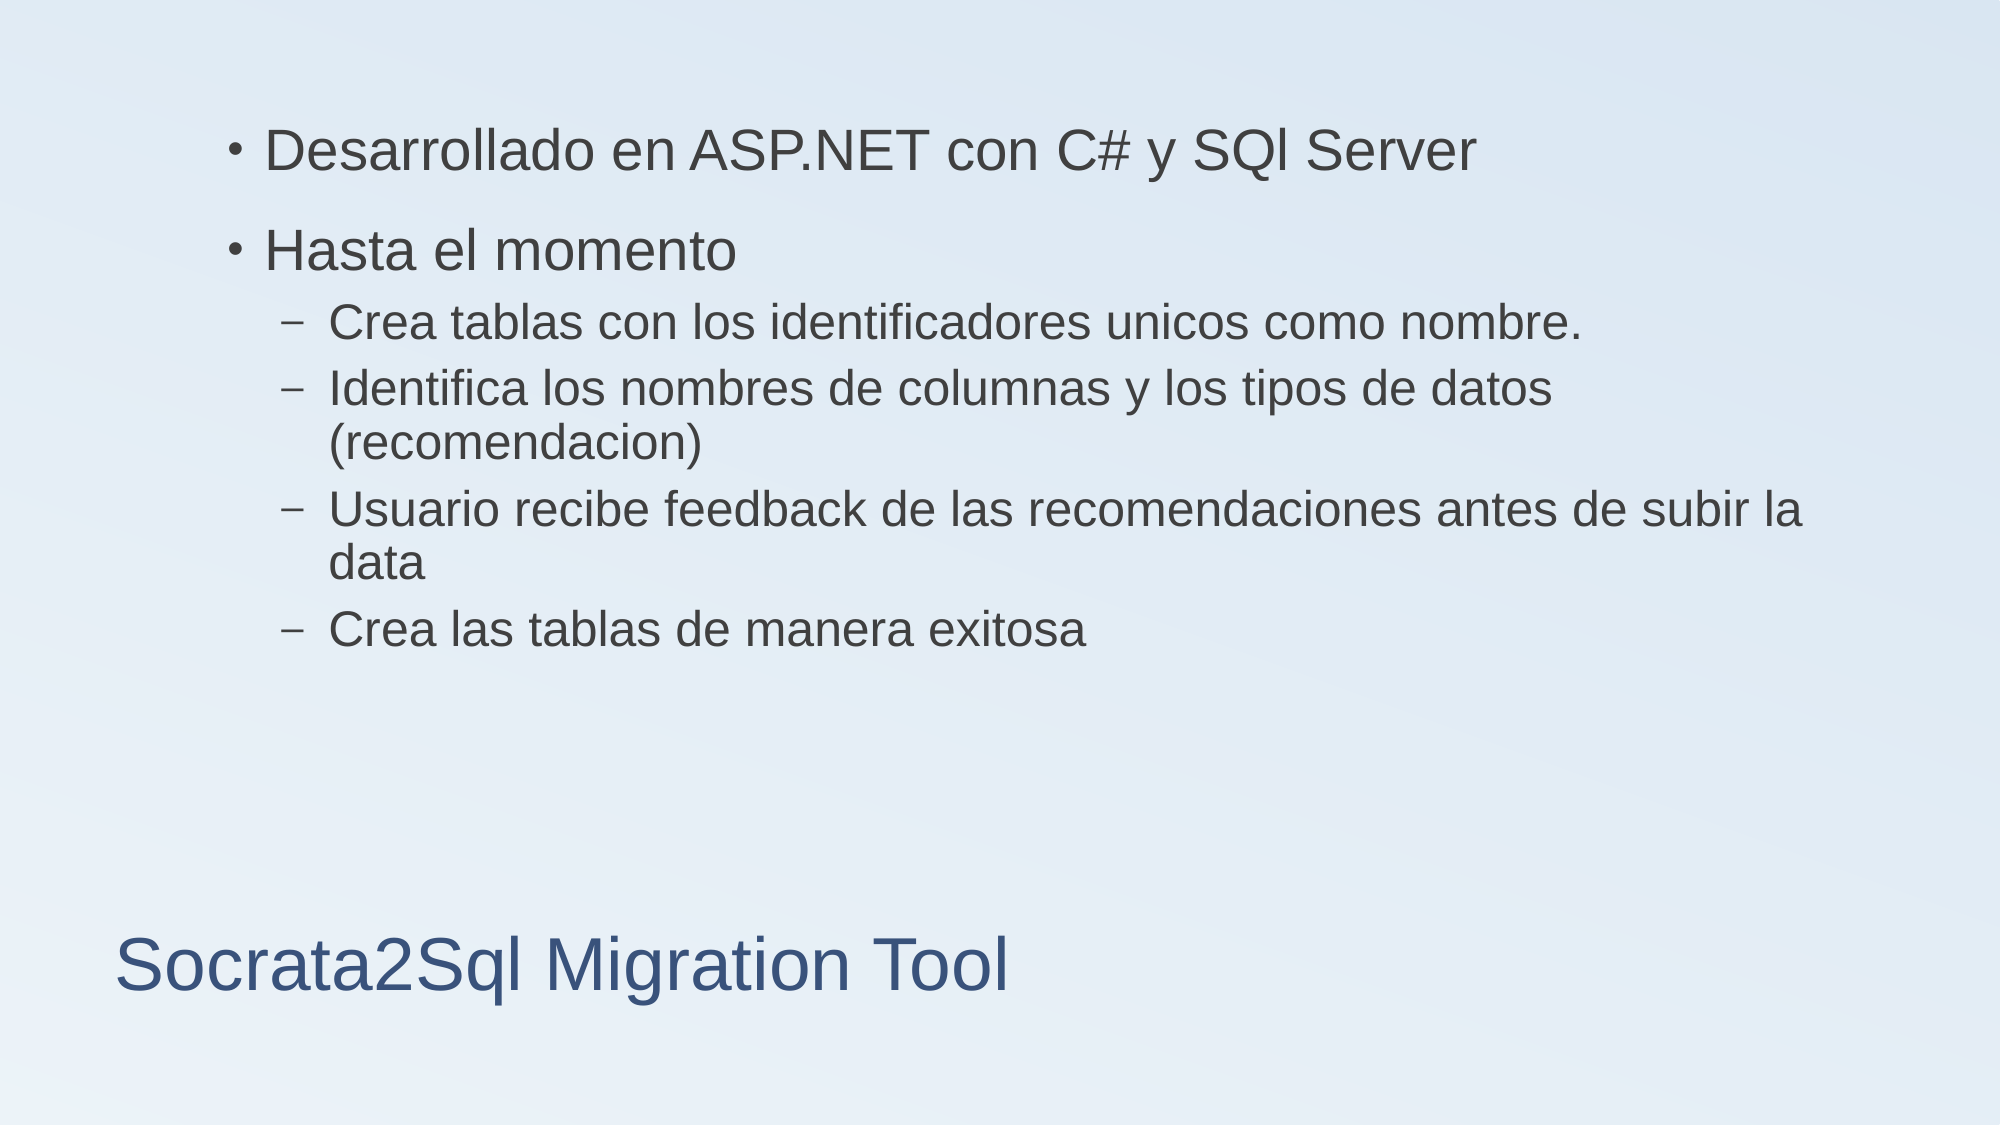

Desarrollado en ASP.NET con C# y SQl Server
Hasta el momento
Crea tablas con los identificadores unicos como nombre.
Identifica los nombres de columnas y los tipos de datos (recomendacion)
Usuario recibe feedback de las recomendaciones antes de subir la data
Crea las tablas de manera exitosa

# Socrata2Sql Migration Tool